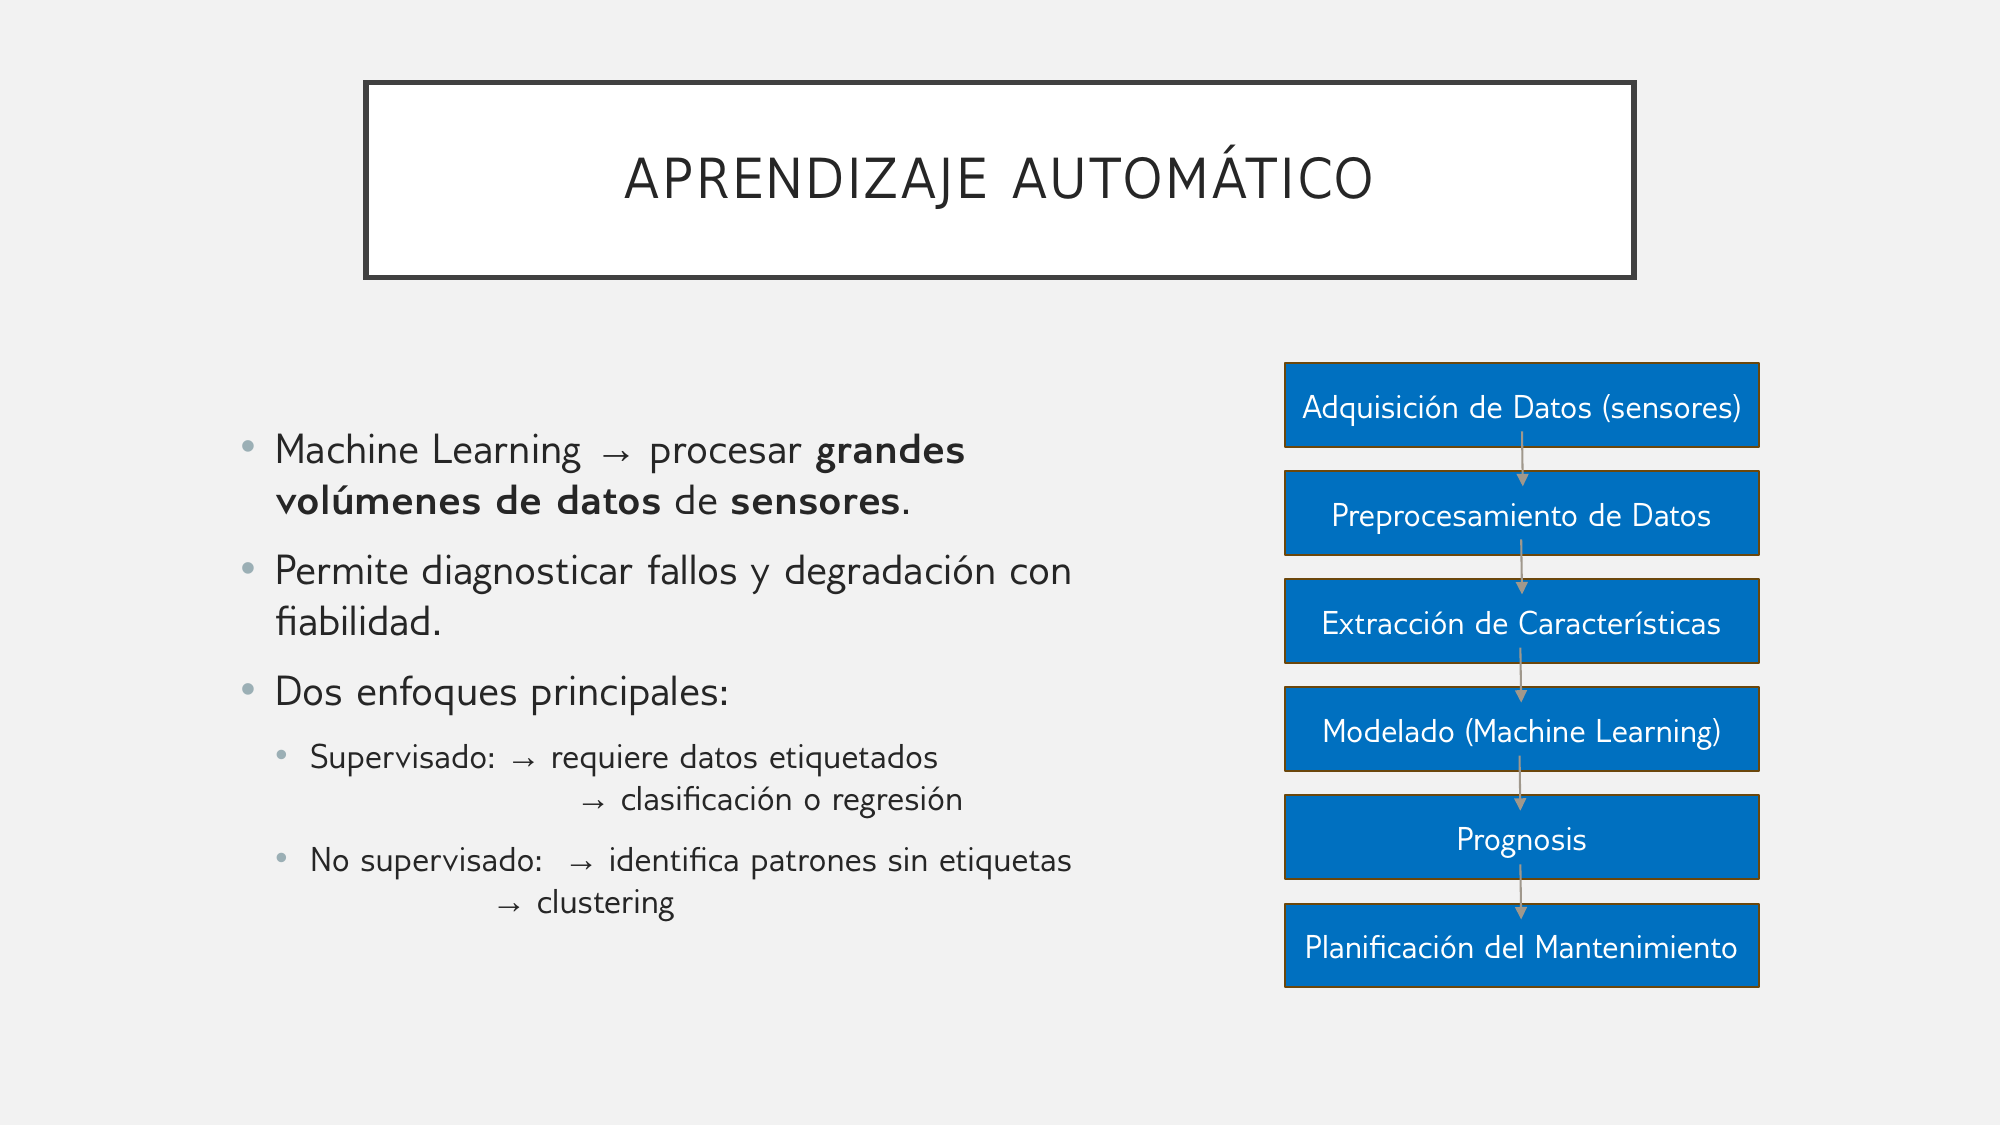

# Aprendizaje Automático
Adquisición de Datos (sensores)
Preprocesamiento de Datos
Extracción de Características
Modelado (Machine Learning)
Prognosis
Planificación del Mantenimiento
Machine Learning → procesar grandes volúmenes de datos de sensores.
Permite diagnosticar fallos y degradación con fiabilidad.
Dos enfoques principales:
Supervisado: → requiere datos etiquetados 	                      	            → clasificación o regresión
No supervisado:  → identifica patrones sin etiquetas 		    → clustering